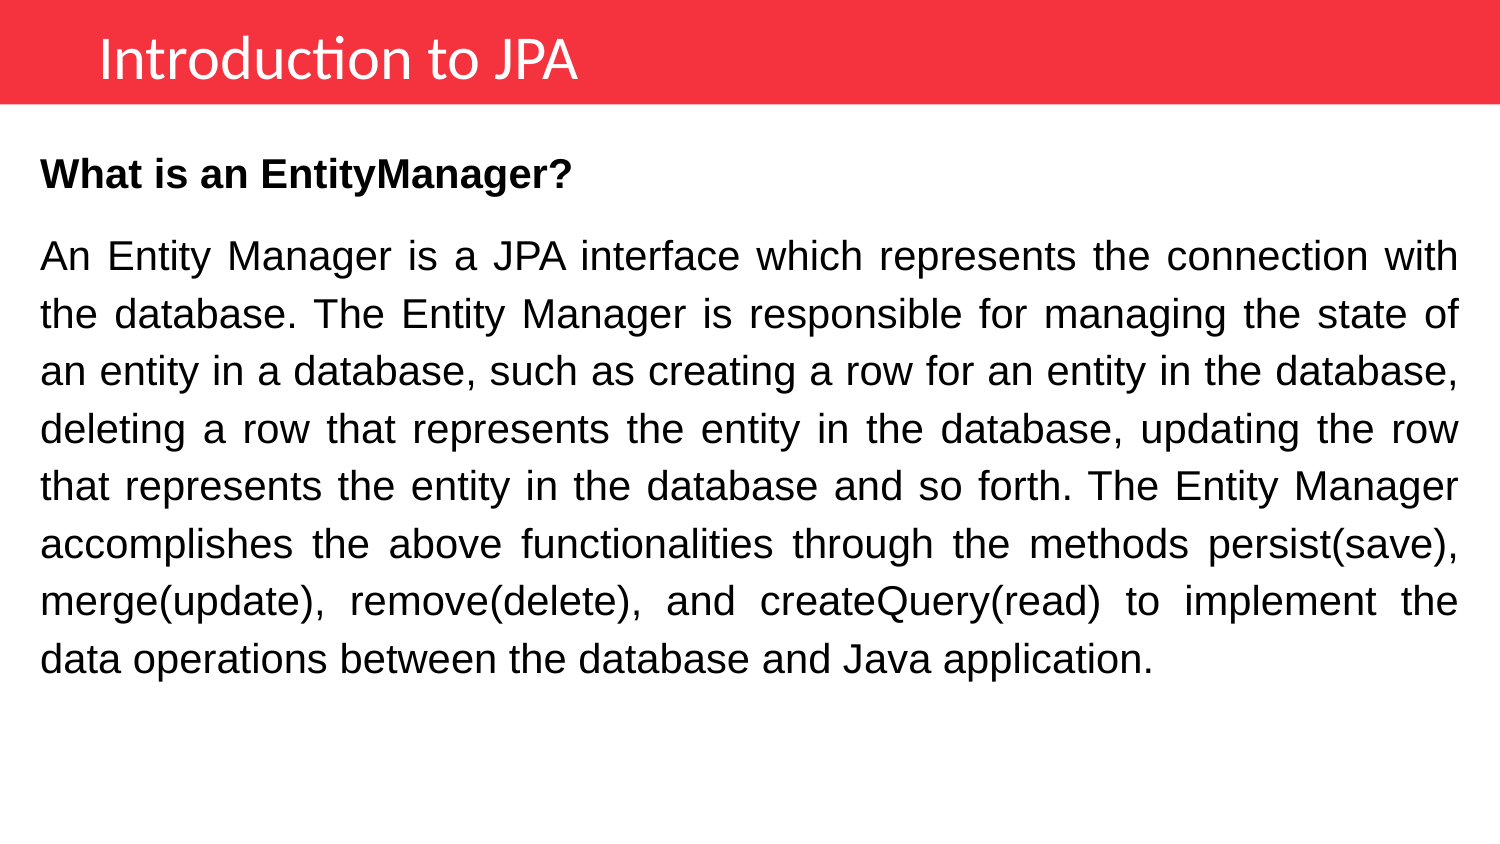

Introduction to JPA

What is an EntityManager?
An Entity Manager is a JPA interface which represents the connection with the database. The Entity Manager is responsible for managing the state of an entity in a database, such as creating a row for an entity in the database, deleting a row that represents the entity in the database, updating the row that represents the entity in the database and so forth. The Entity Manager accomplishes the above functionalities through the methods persist(save), merge(update), remove(delete), and createQuery(read) to implement the data operations between the database and Java application.